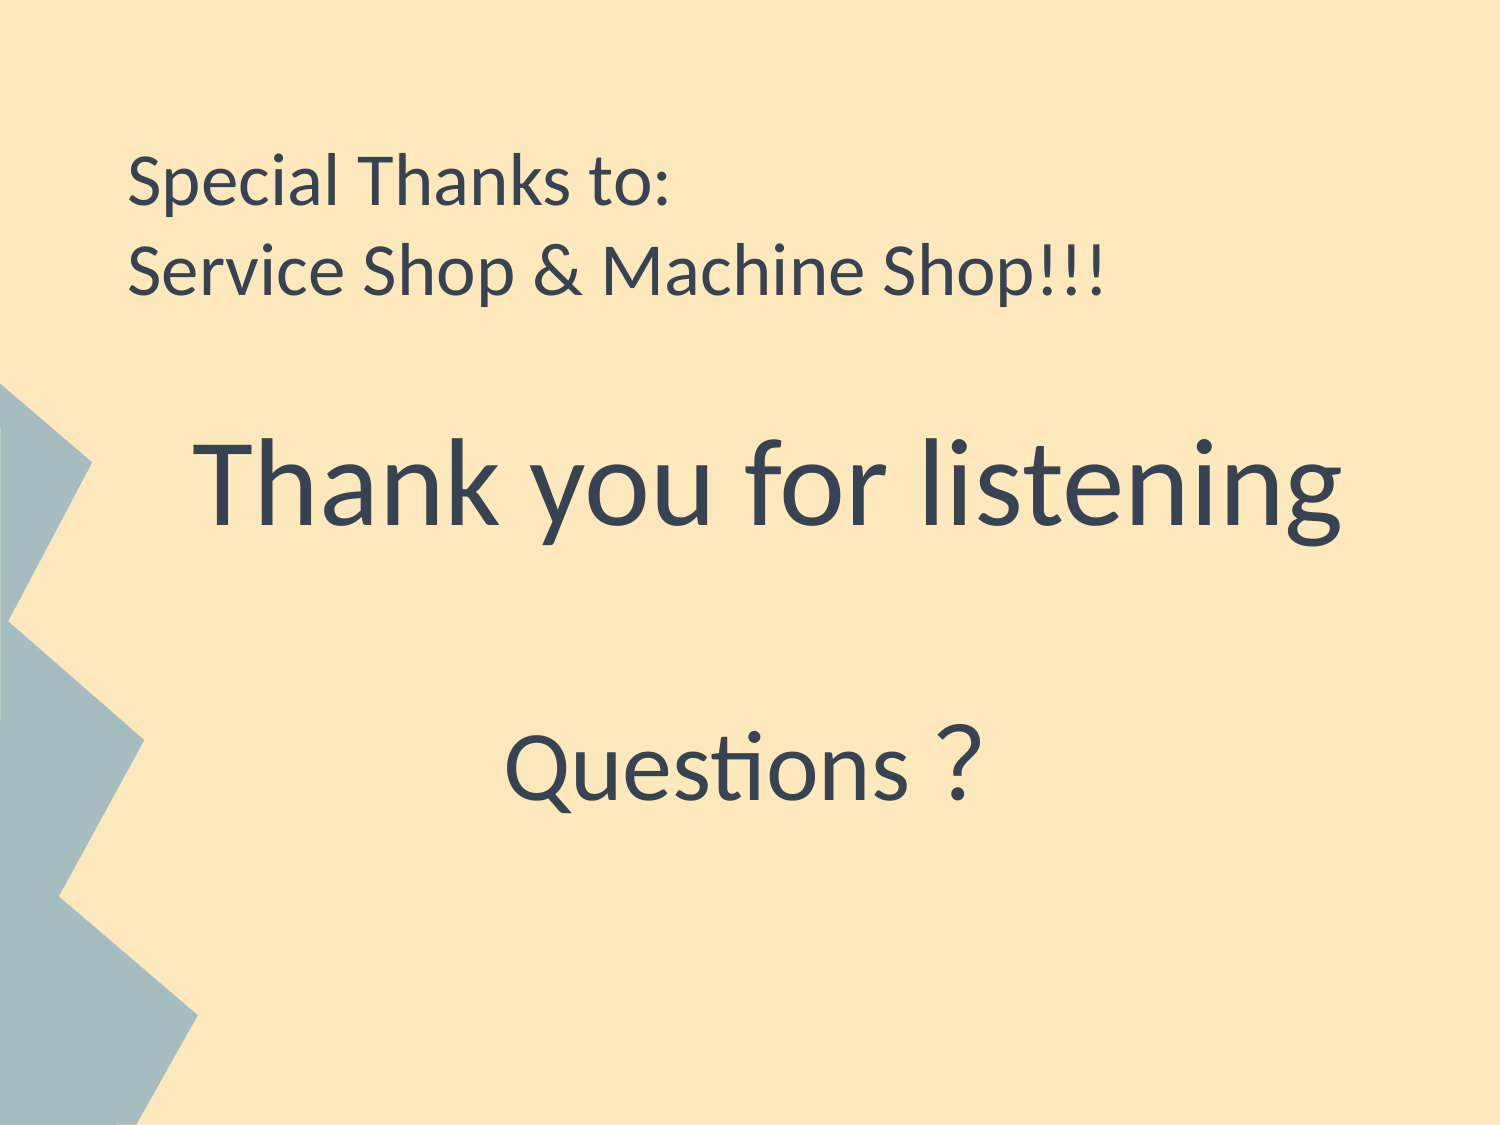

# Special Thanks to:
Service Shop & Machine Shop!!!

Thank you for listening

Questions？